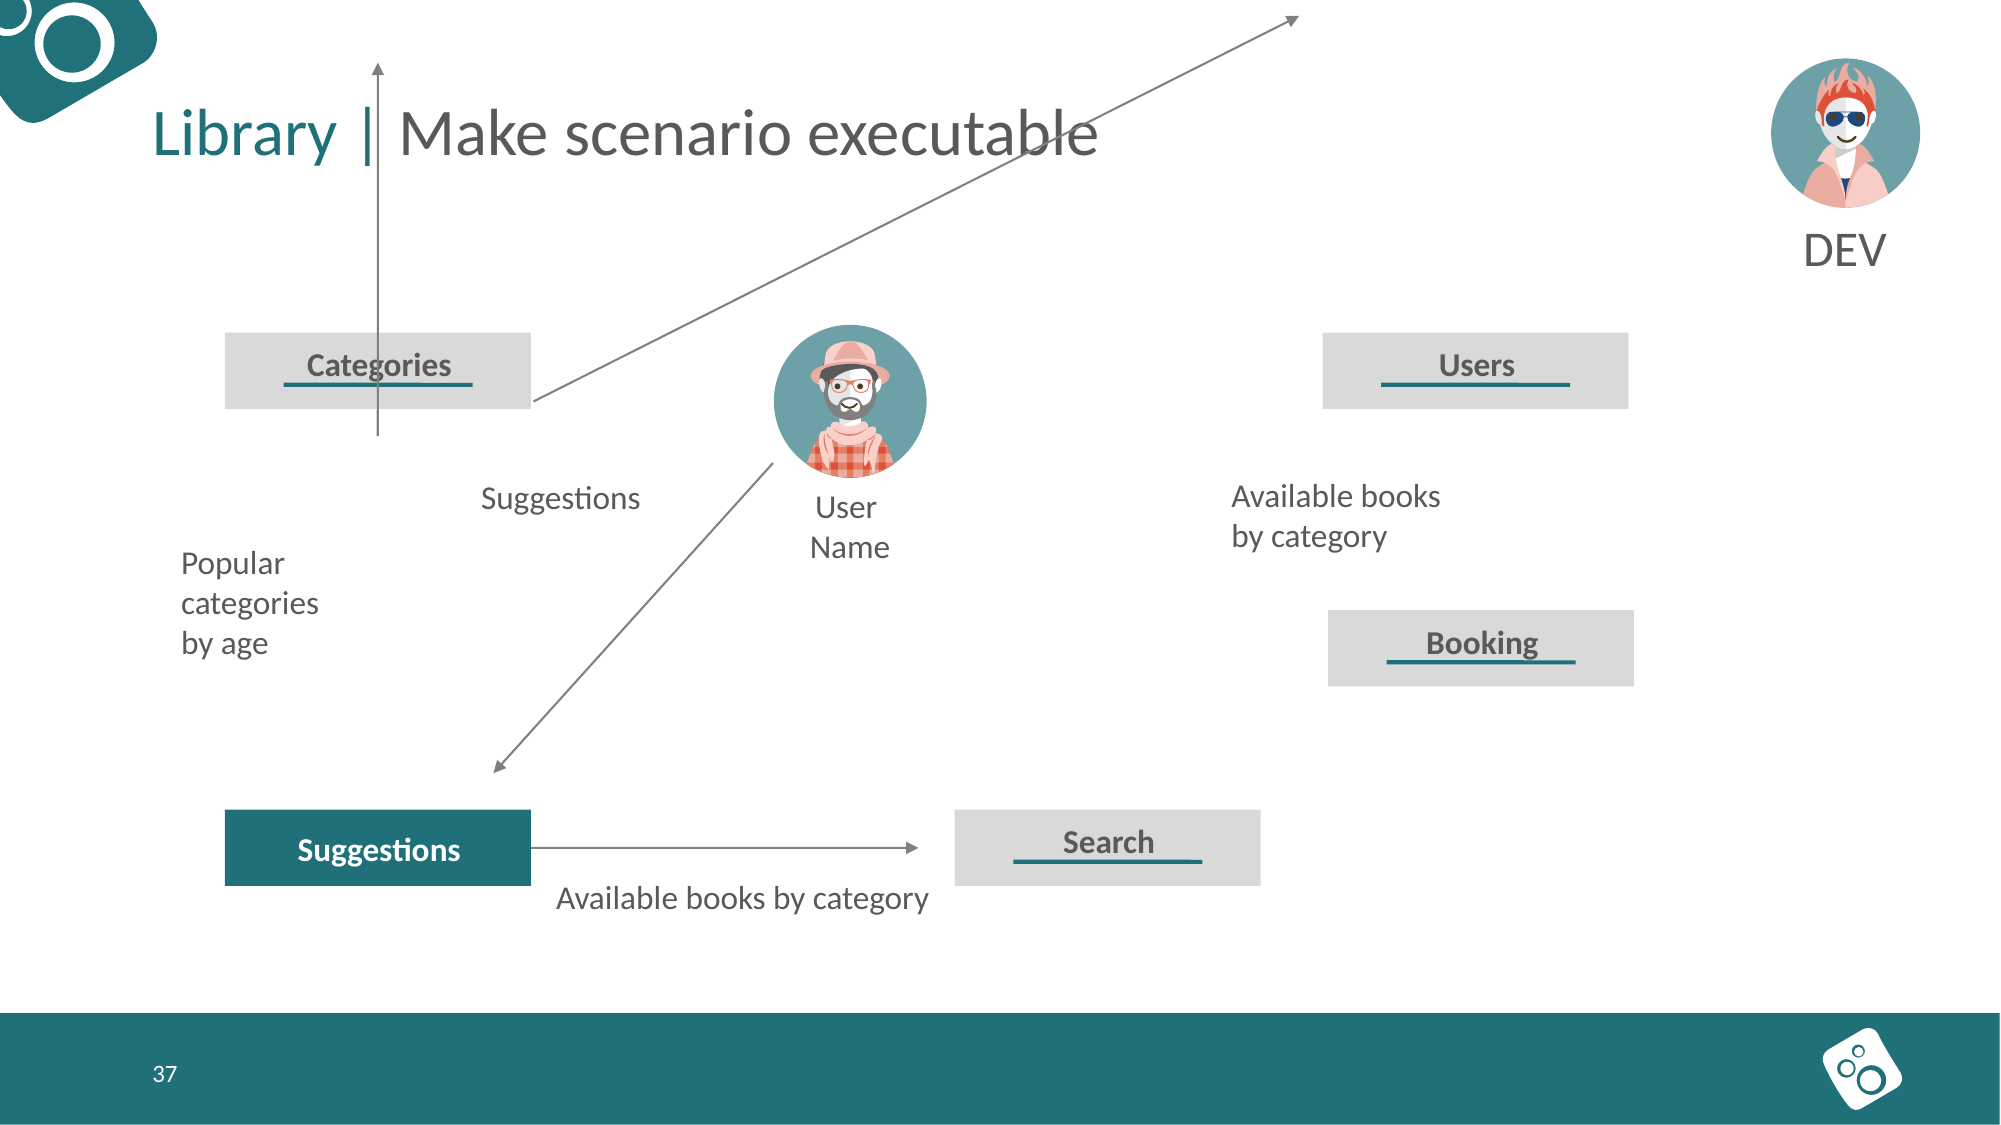

Library | Make scenario executable

DEV

Categories
Users

Available books
by category
Suggestions

User
Name
Popular categories by age

Booking

Suggestions

Search

Available books by category
37